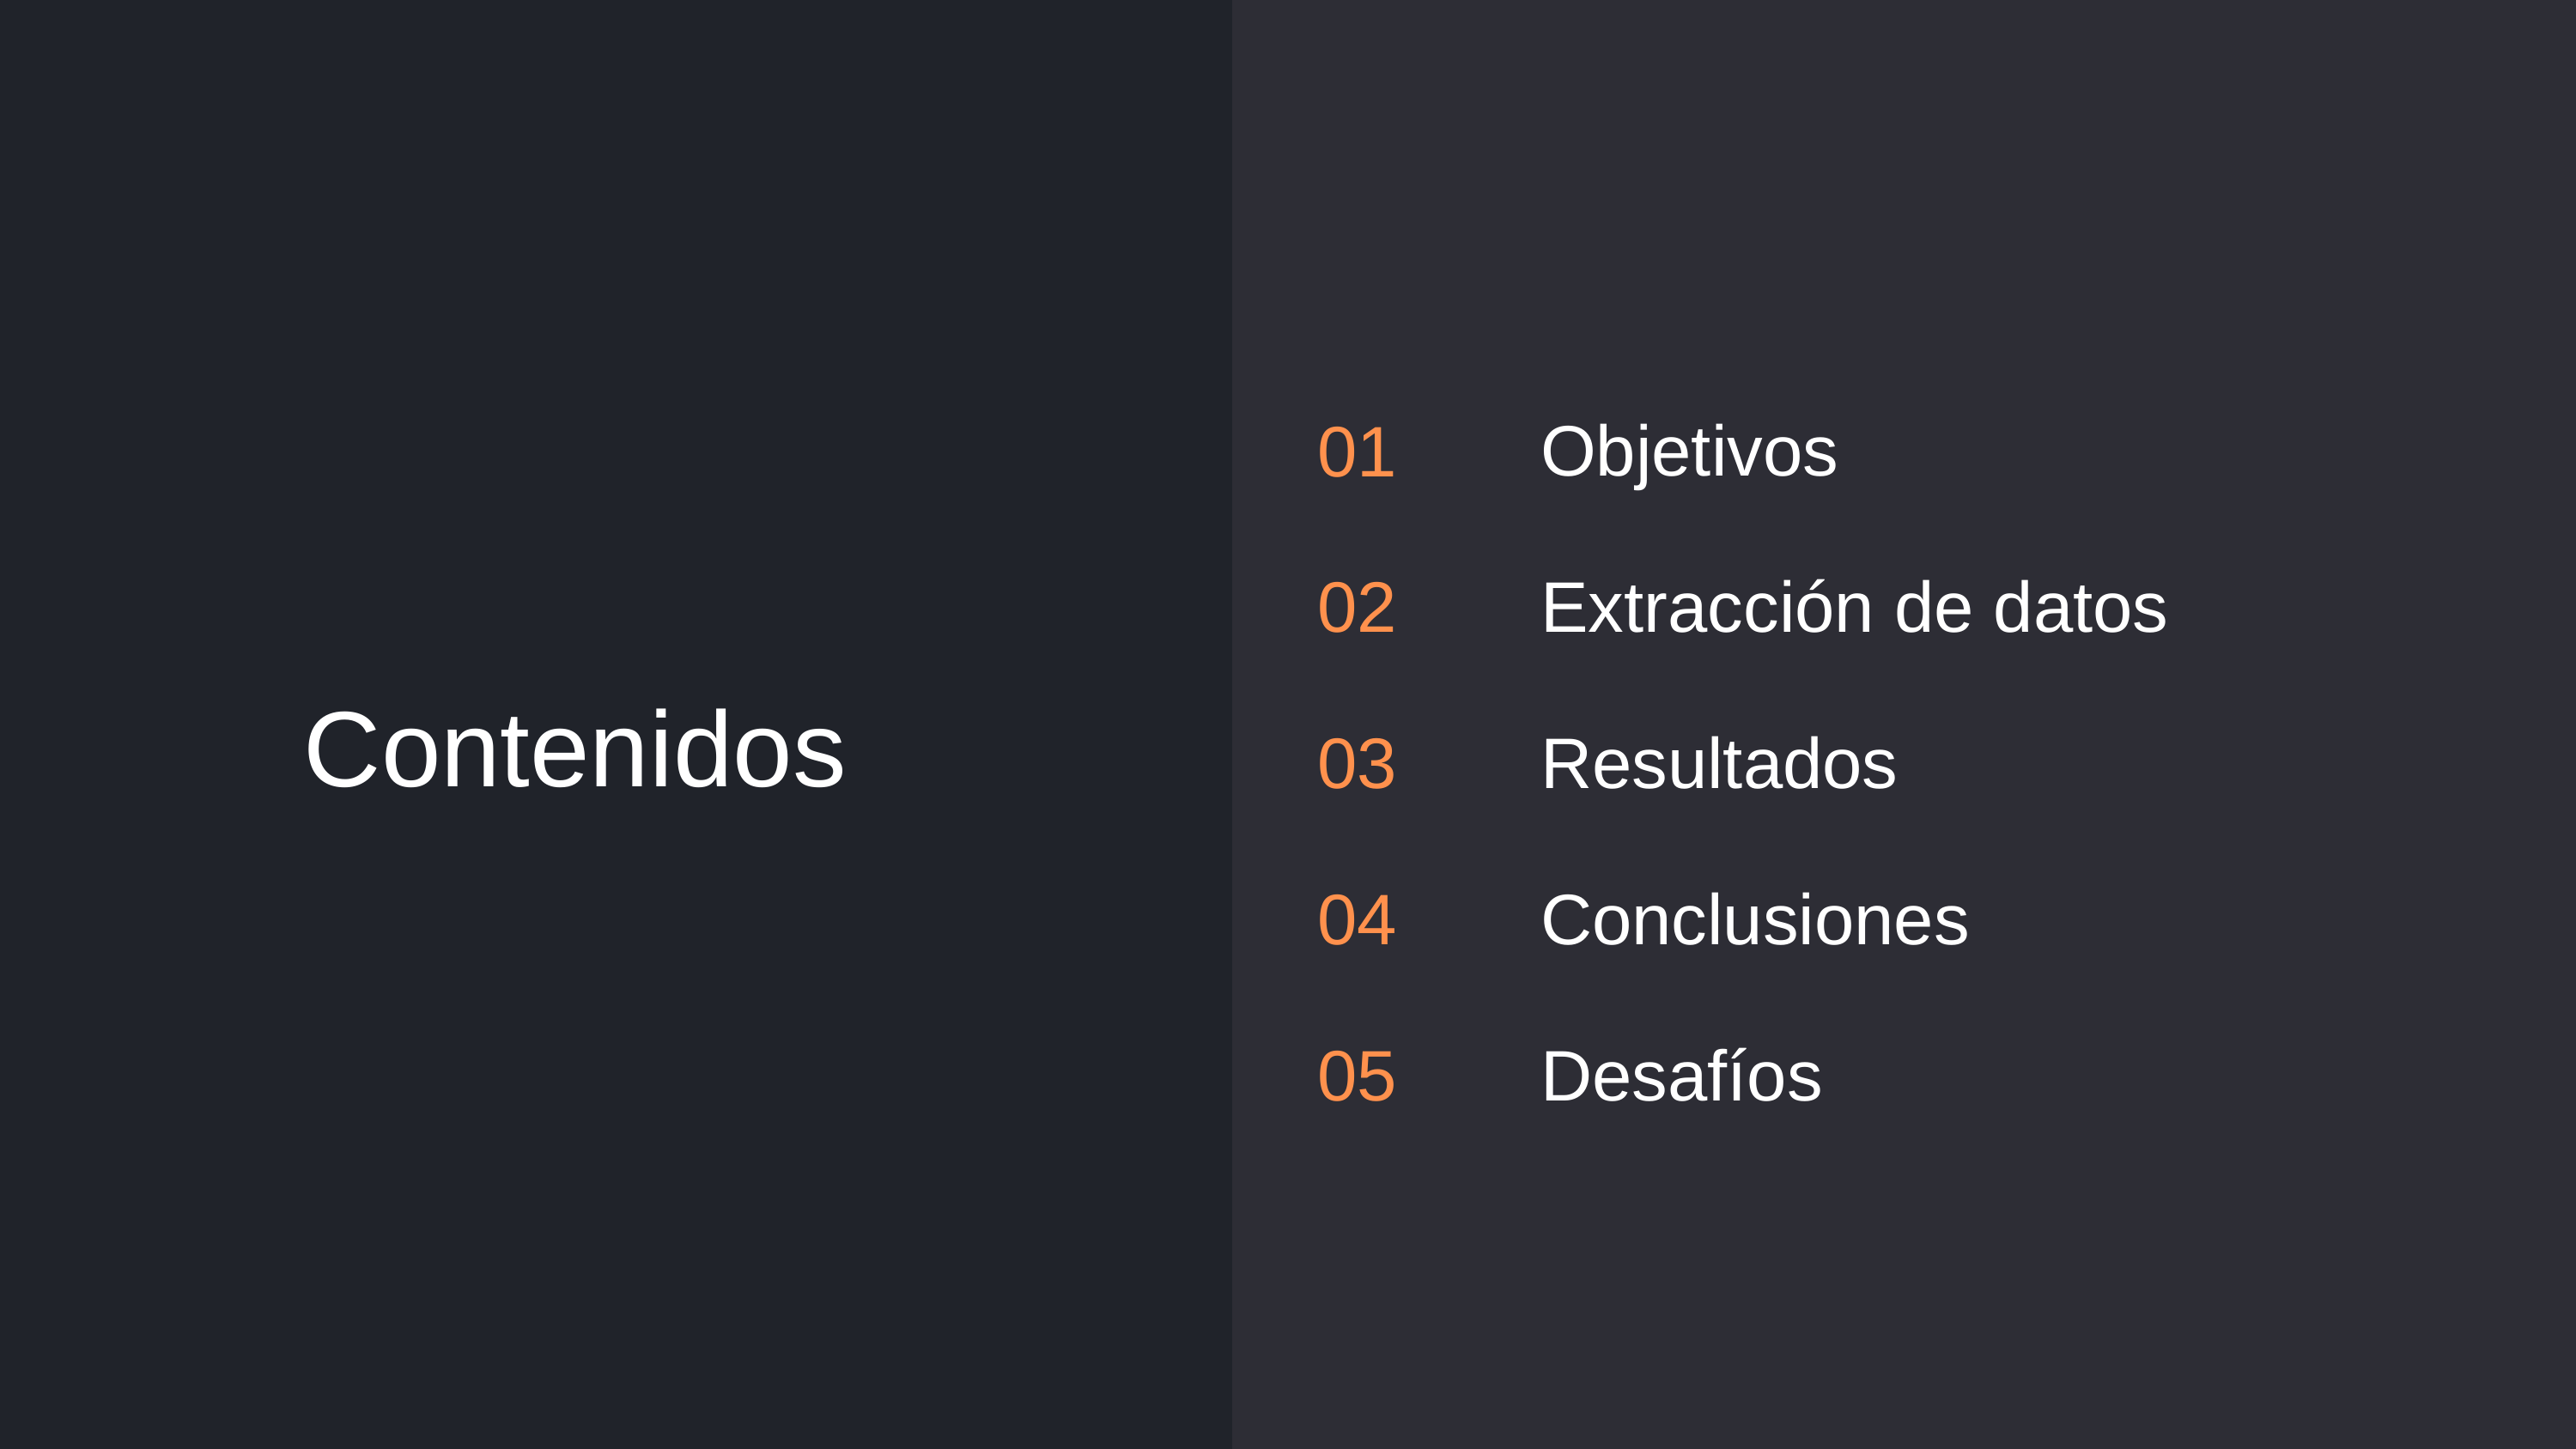

Objetivos
Extracción de datos
Resultados
Conclusiones
Desafíos

01
02
03
04
05

Contenidos